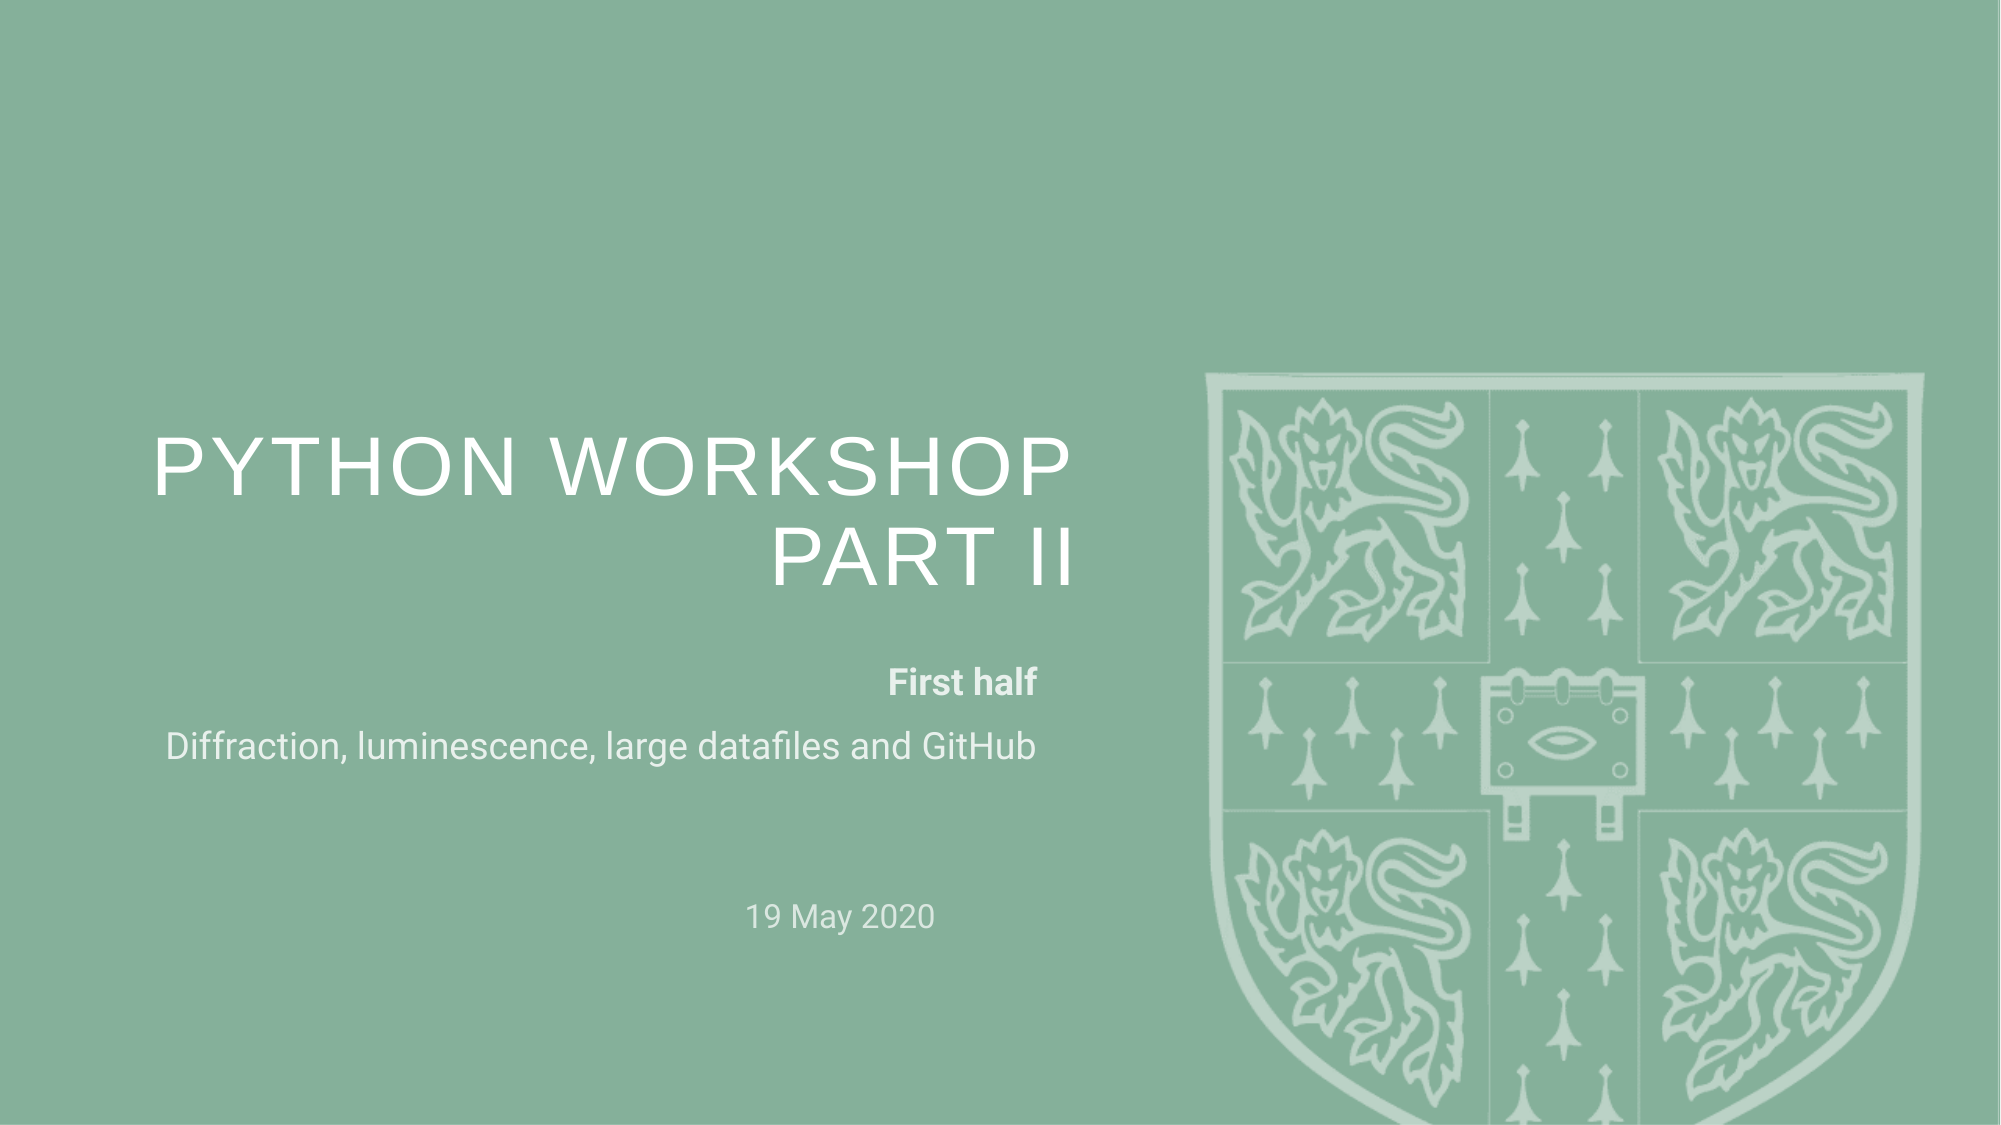

# Python Workshop part II
First half
Diffraction, luminescence, large datafiles and GitHub
19 May 2020